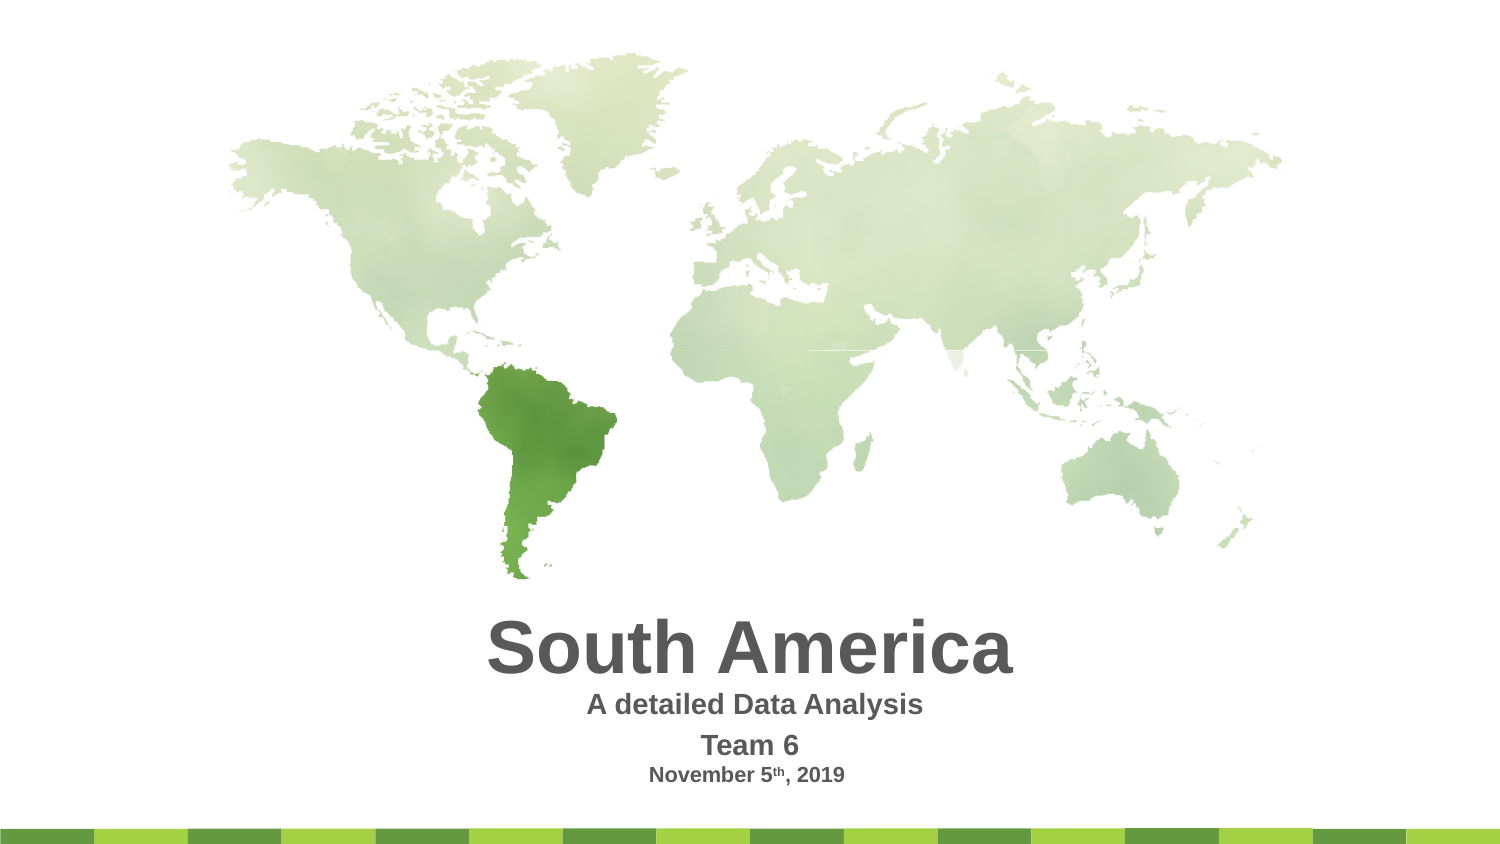

South America
A detailed Data Analysis
Team 6
November 5th, 2019